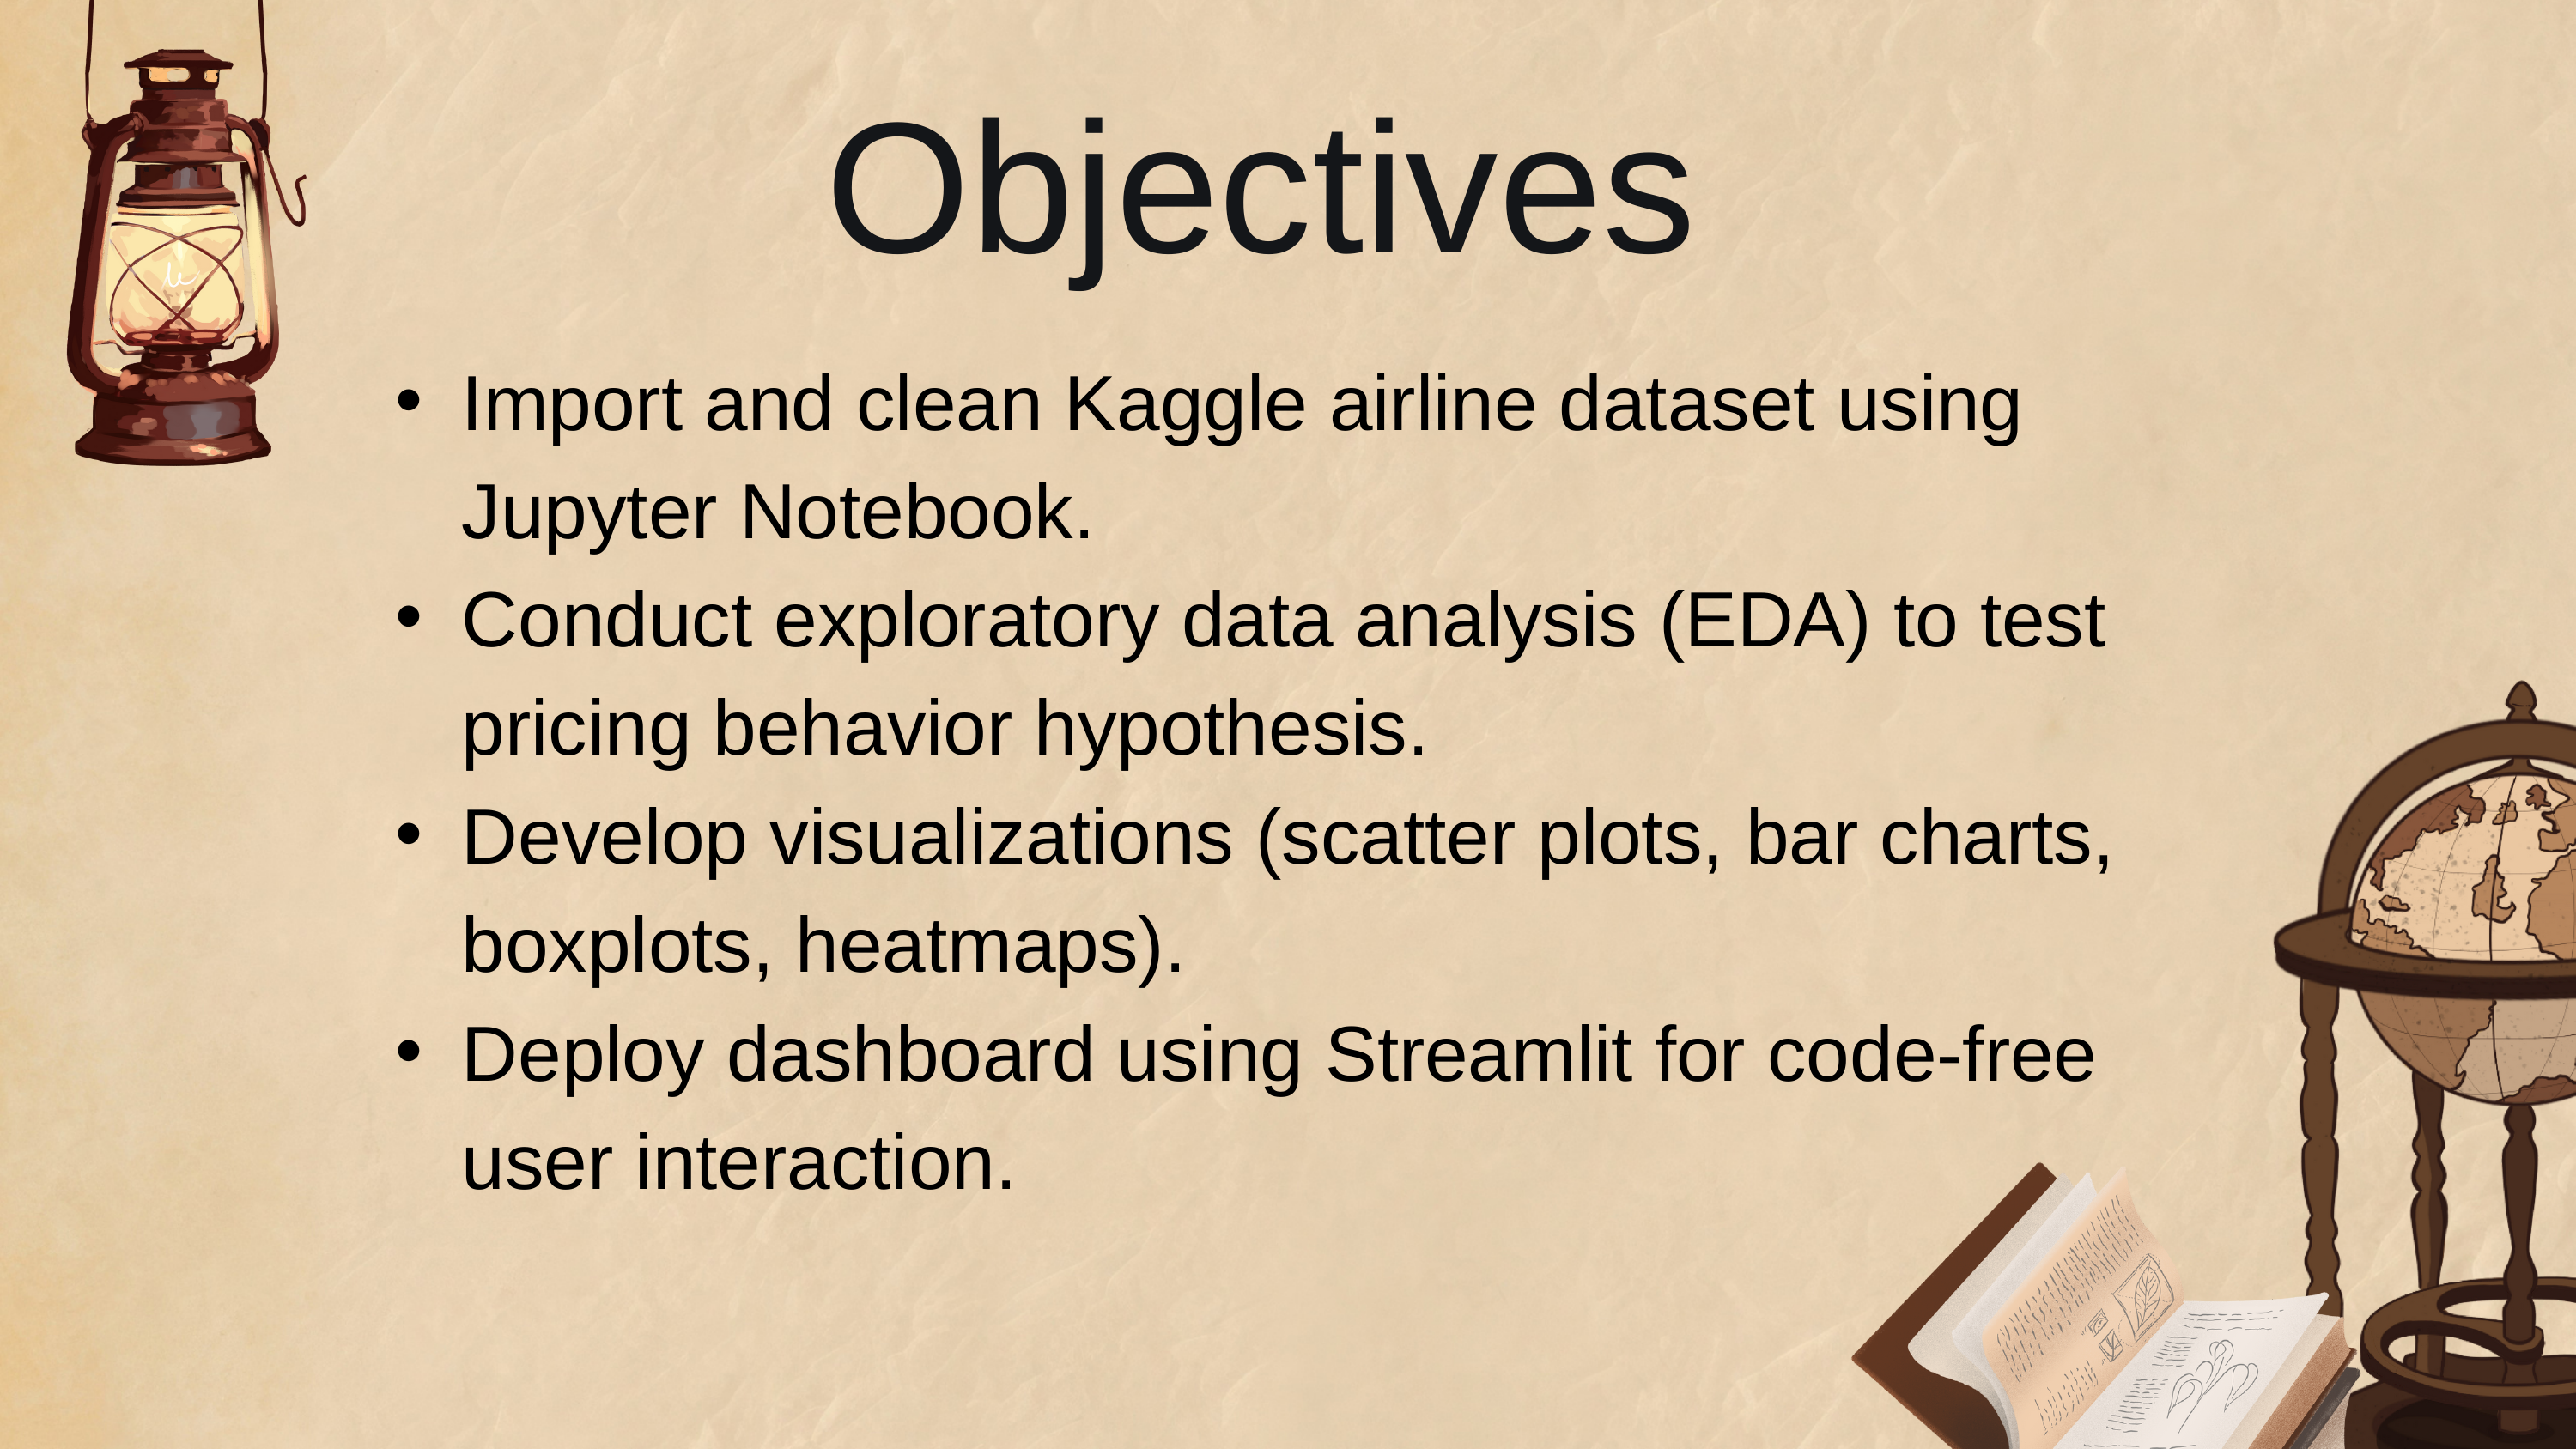

Objectives
Import and clean Kaggle airline dataset using Jupyter Notebook.
Conduct exploratory data analysis (EDA) to test pricing behavior hypothesis.
Develop visualizations (scatter plots, bar charts, boxplots, heatmaps).
Deploy dashboard using Streamlit for code-free user interaction.